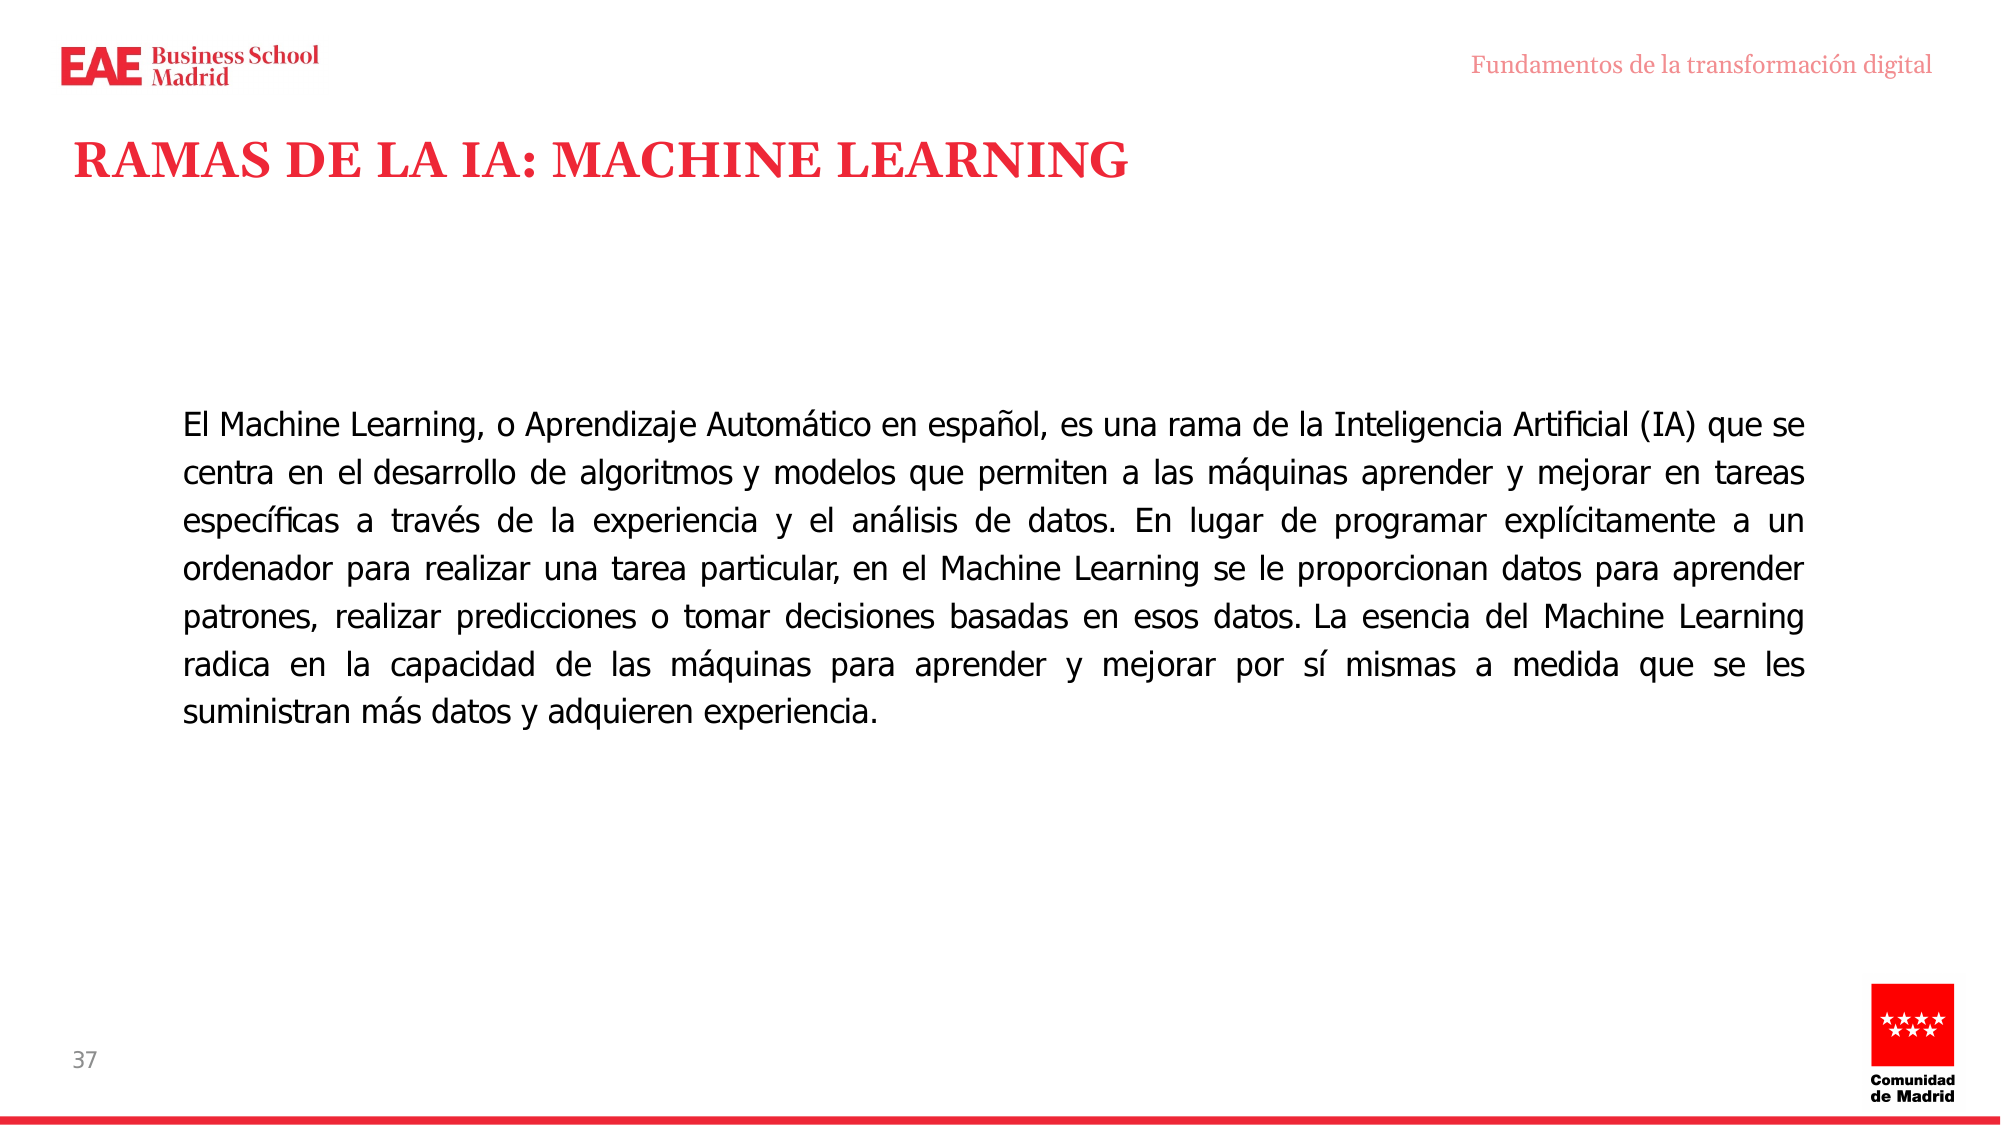

Fundamentos de la transformación digital
# RAMAS DE LA IA: MACHINE LEARNING
El Machine Learning, o Aprendizaje Automático en español, es una rama de la Inteligencia Artificial (IA) que se centra en el desarrollo de algoritmos y modelos que permiten a las máquinas aprender y mejorar en tareas específicas a través de la experiencia y el análisis de datos. En lugar de programar explícitamente a un ordenador para realizar una tarea particular, en el Machine Learning se le proporcionan datos para aprender patrones, realizar predicciones o tomar decisiones basadas en esos datos. La esencia del Machine Learning radica en la capacidad de las máquinas para aprender y mejorar por sí mismas a medida que se les suministran más datos y adquieren experiencia.
37